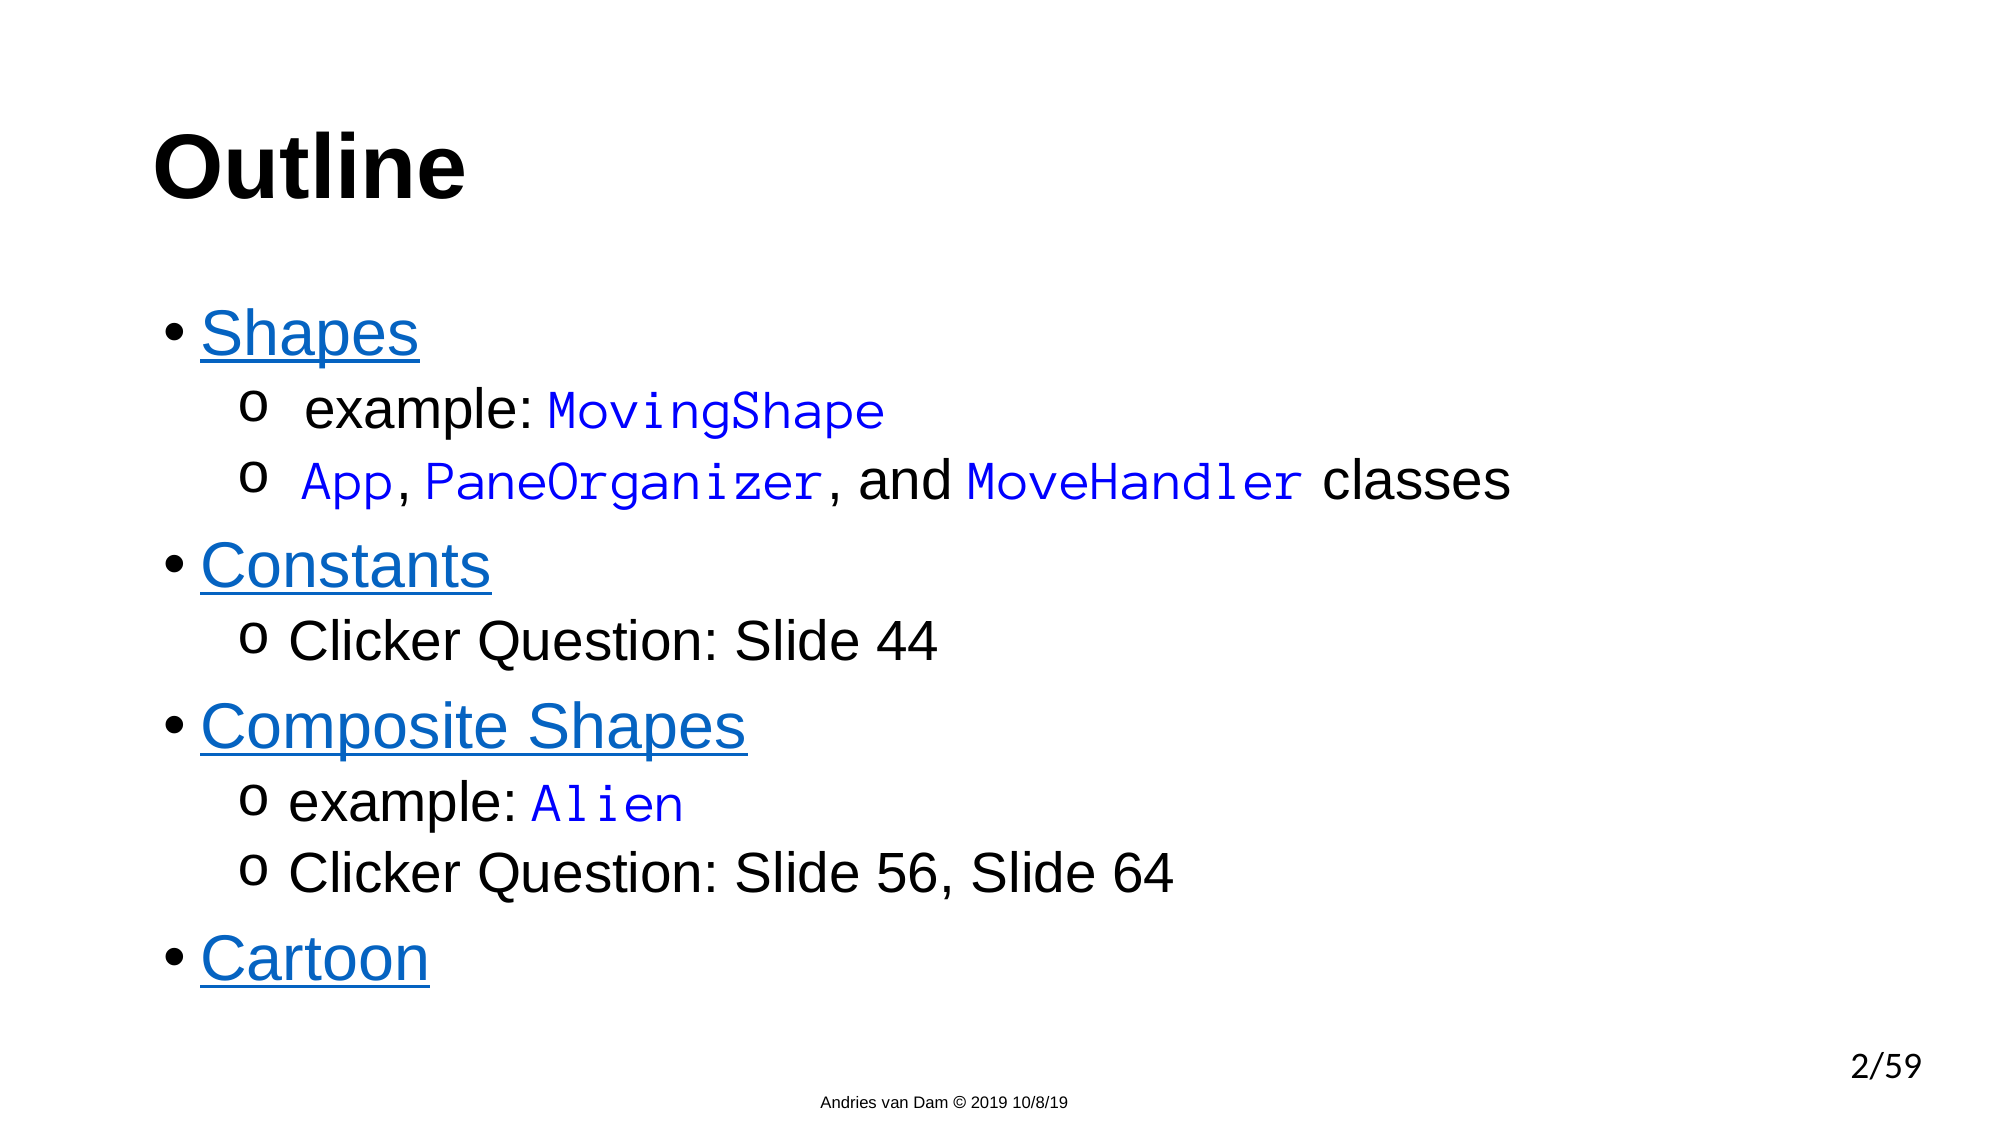

# Outline
Shapes
  example: MovingShape
 App, PaneOrganizer, and MoveHandler classes
Constants
 Clicker Question: Slide 44
Composite Shapes
 example: Alien
 Clicker Question: Slide 56, Slide 64
Cartoon